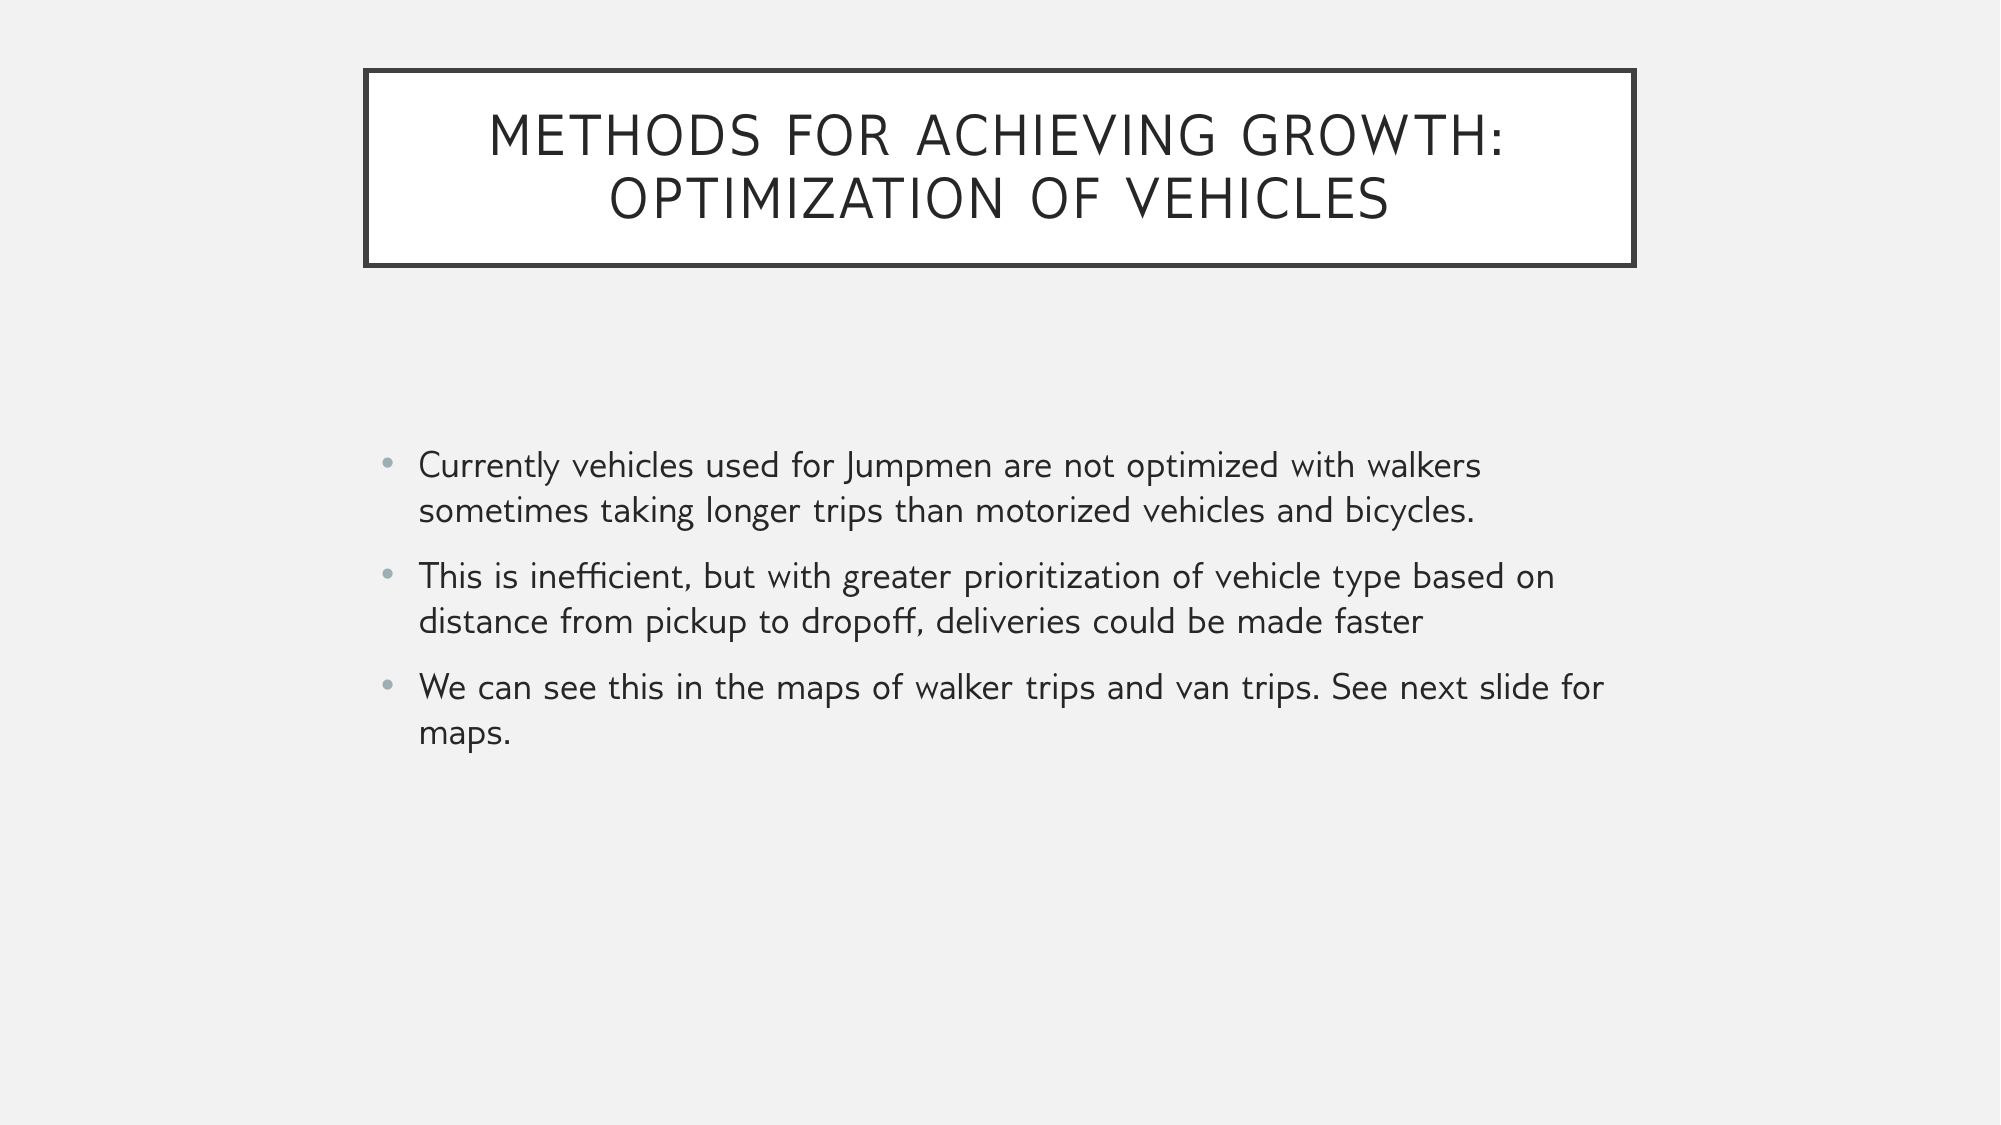

# Methods For Achieving Growth: Optimization of Vehicles
Currently vehicles used for Jumpmen are not optimized with walkers sometimes taking longer trips than motorized vehicles and bicycles.
This is inefficient, but with greater prioritization of vehicle type based on distance from pickup to dropoff, deliveries could be made faster
We can see this in the maps of walker trips and van trips. See next slide for maps.